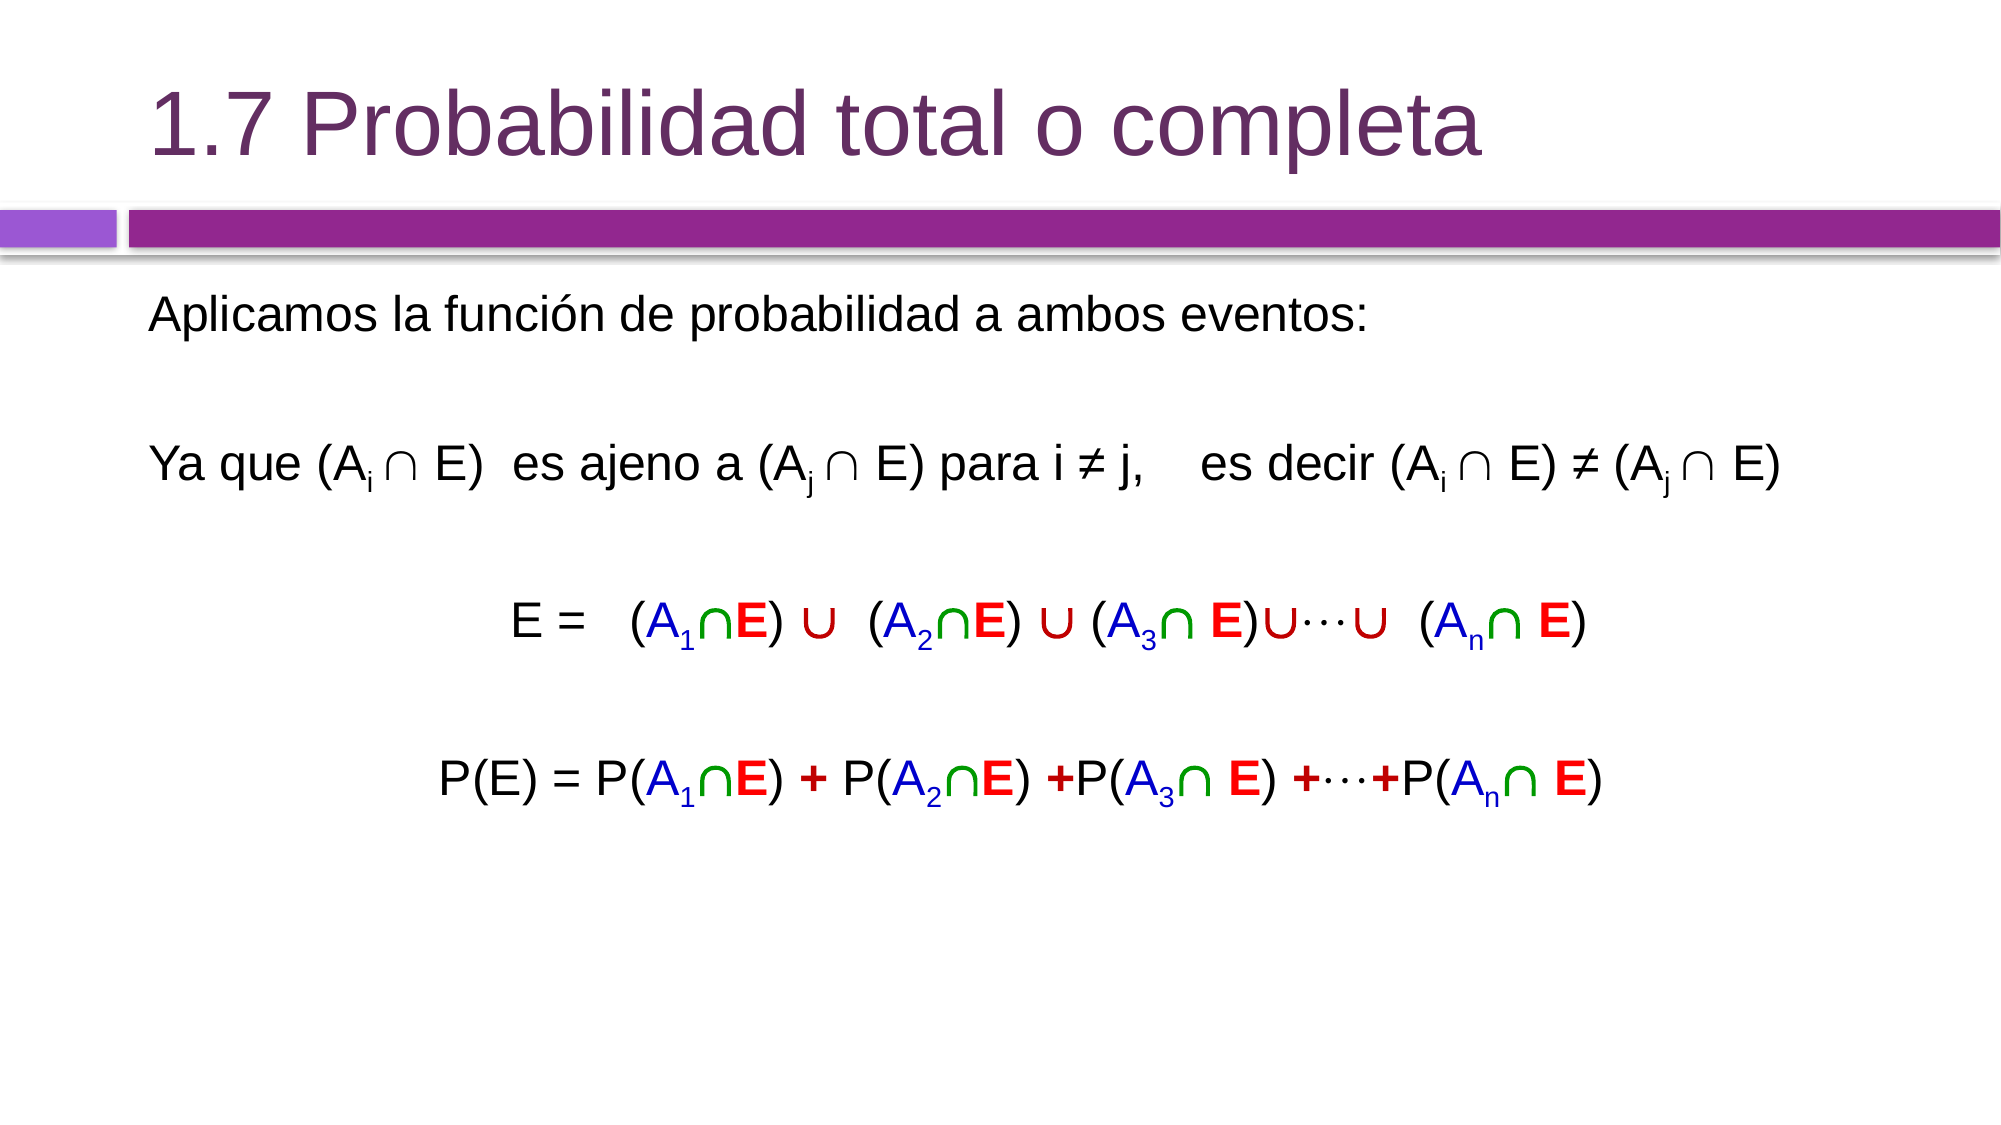

# 1.7 Probabilidad total o completa
Aplicamos la función de probabilidad a ambos eventos:

Ya que (Ai ∩ E)  es ajeno a (Aj ∩ E) para i ≠ j,    es decir (Ai ∩ E) ≠ (Aj ∩ E)

    E =   (A1∩E) ∪  (A2∩E) ∪ (A3∩ E)∪…∪  (An∩ E)

P(E) = P(A1∩E) + P(A2∩E) +P(A3∩ E) +…+P(An∩ E)